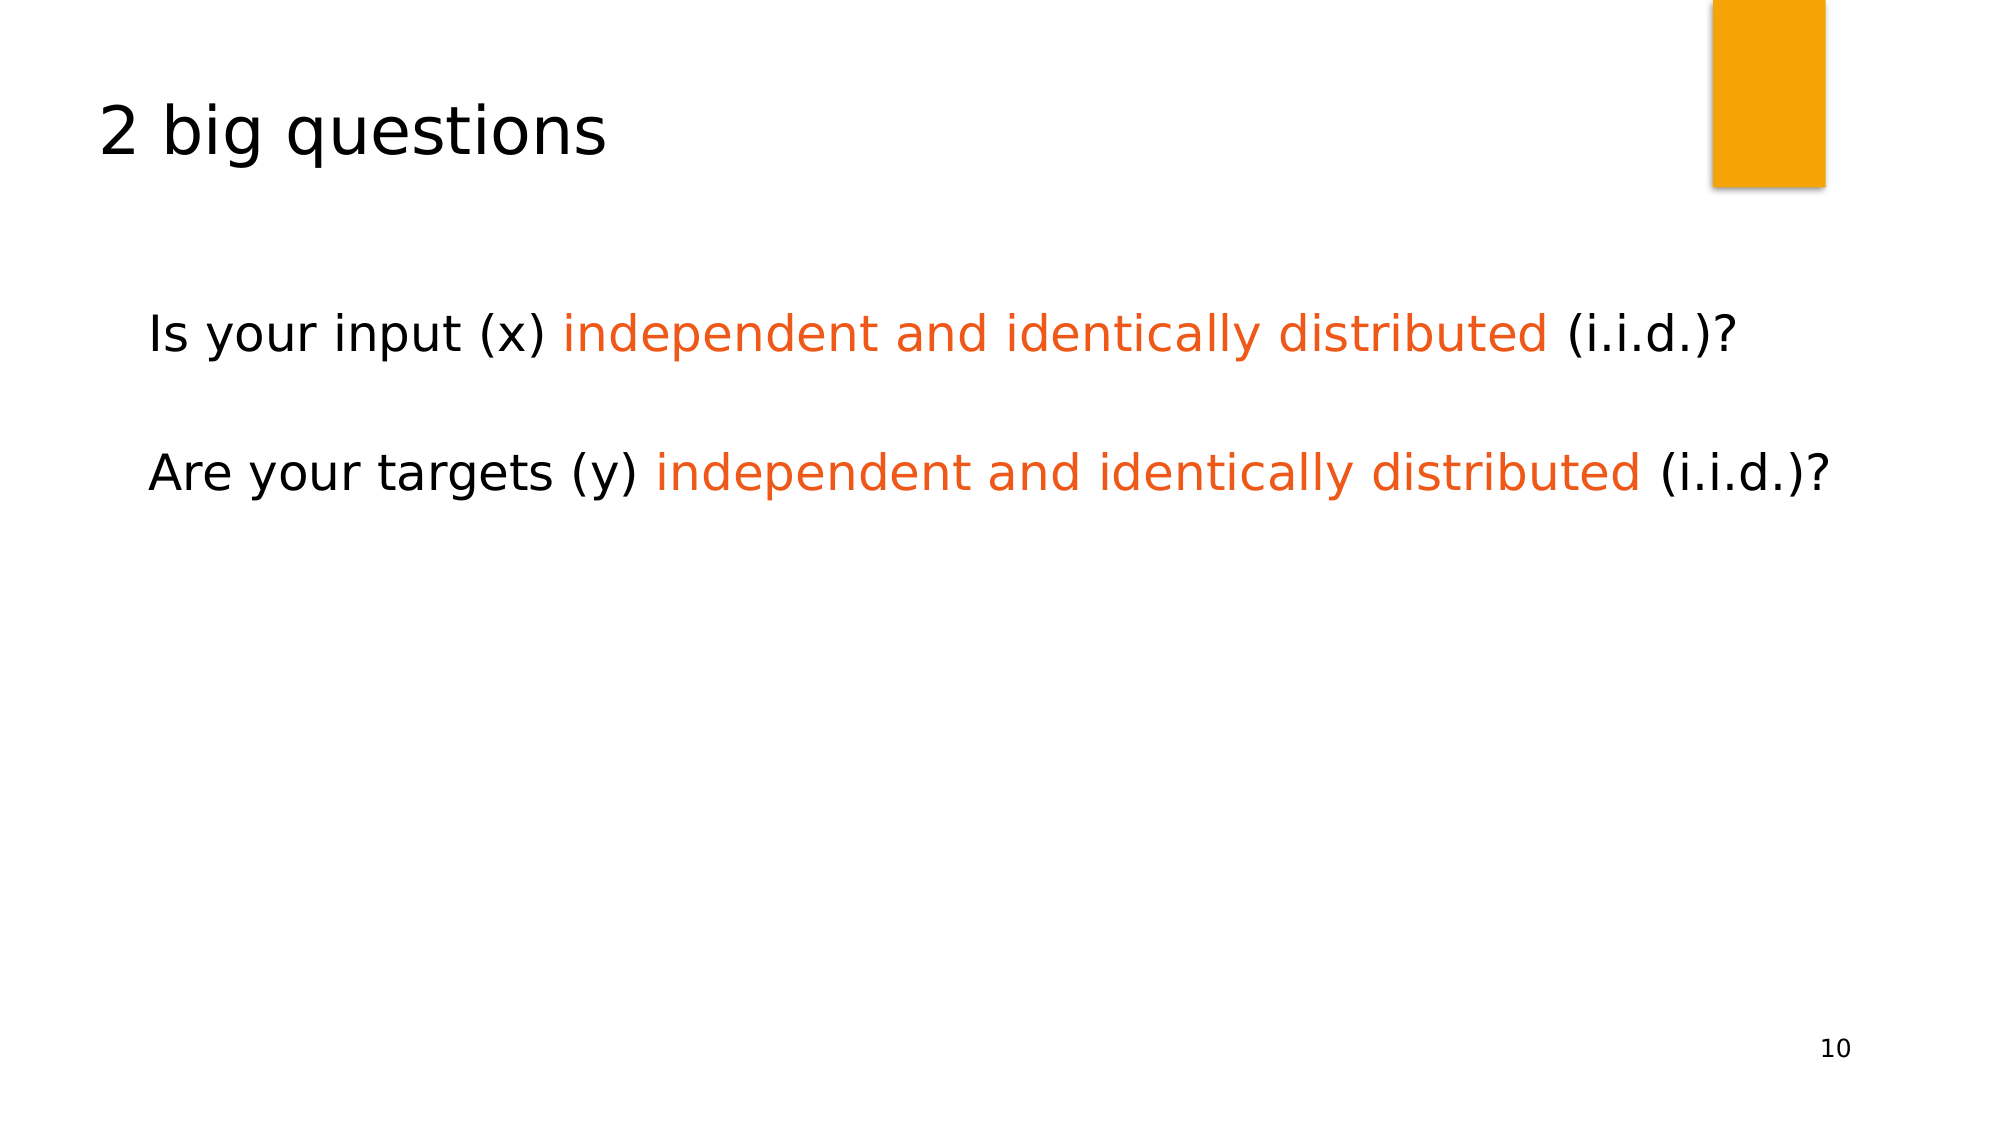

2 big questions

Is your input (x) independent and identically distributed (i.i.d.)?

Are your targets (y) independent and identically distributed (i.i.d.)?
10